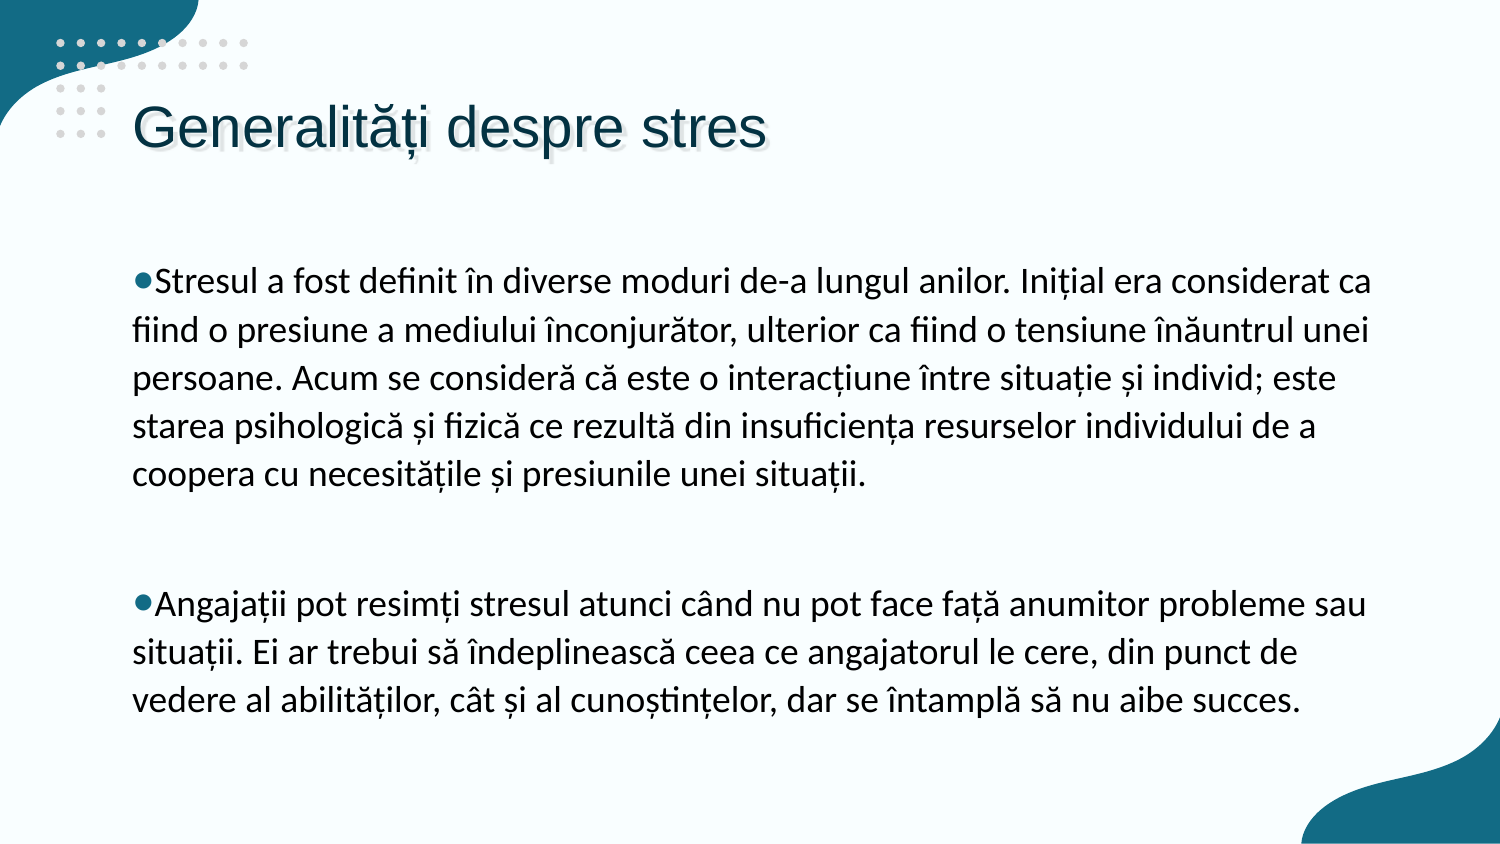

# Generalități despre stres
Stresul a fost definit în diverse moduri de-a lungul anilor. Inițial era considerat ca fiind o presiune a mediului înconjurător, ulterior ca fiind o tensiune înăuntrul unei persoane. Acum se consideră că este o interacțiune între situație și individ; este starea psihologică și fizică ce rezultă din insuficiența resurselor individului de a coopera cu necesitățile și presiunile unei situații.

Angajații pot resimți stresul atunci când nu pot face față anumitor probleme sau situații. Ei ar trebui să îndeplinească ceea ce angajatorul le cere, din punct de vedere al abilităților, cât și al cunoștințelor, dar se întamplă să nu aibe succes.